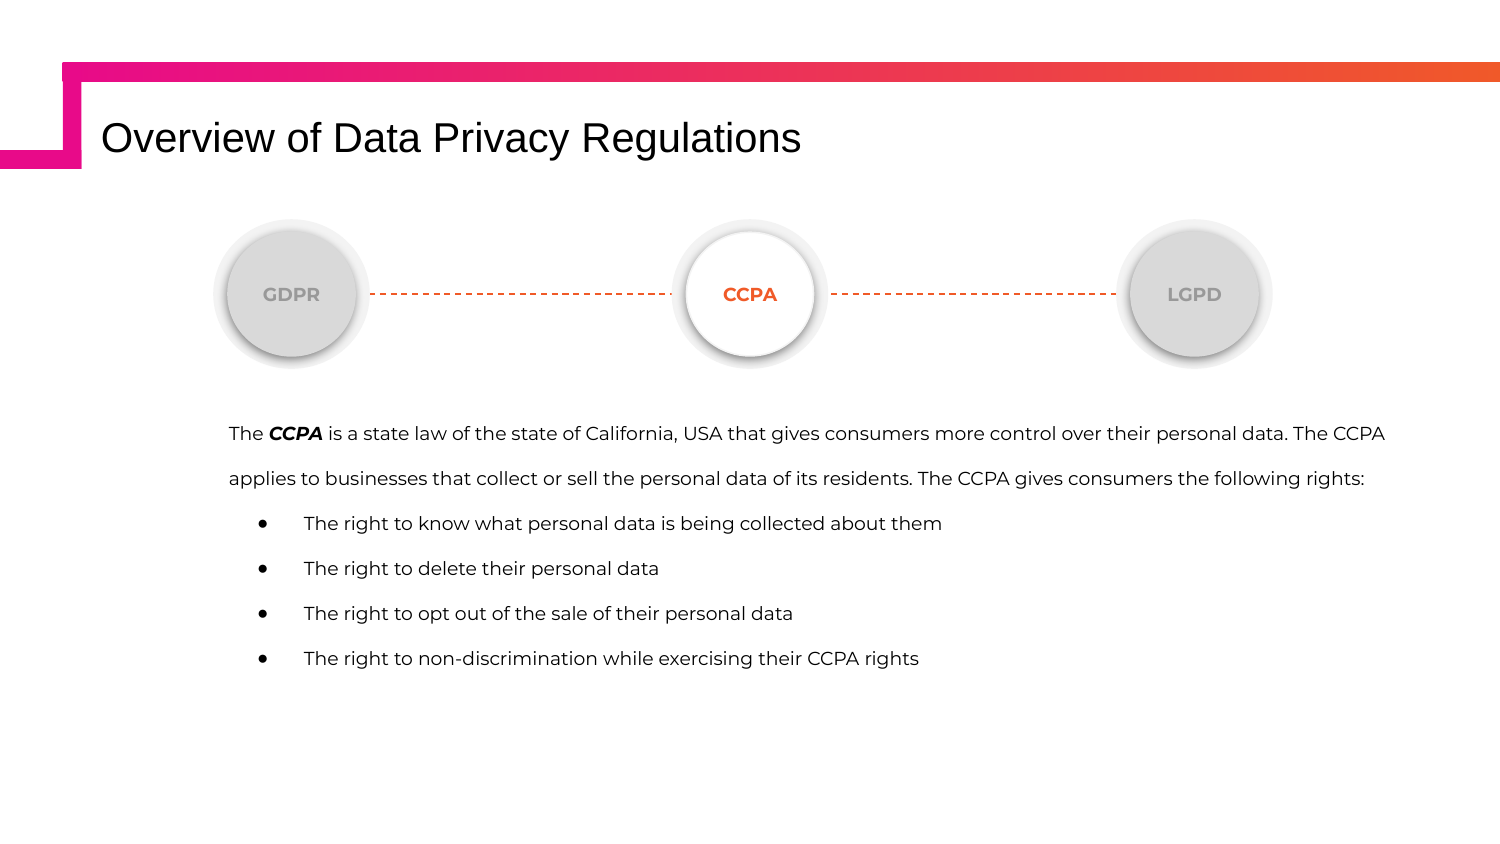

Overview of Data Privacy Regulations
#

GDPR
CCPA
LGPD
The CCPA is a state law of the state of California, USA that gives consumers more control over their personal data. The CCPA applies to businesses that collect or sell the personal data of its residents. The CCPA gives consumers the following rights:
The right to know what personal data is being collected about them
The right to delete their personal data
The right to opt out of the sale of their personal data
The right to non-discrimination while exercising their CCPA rights